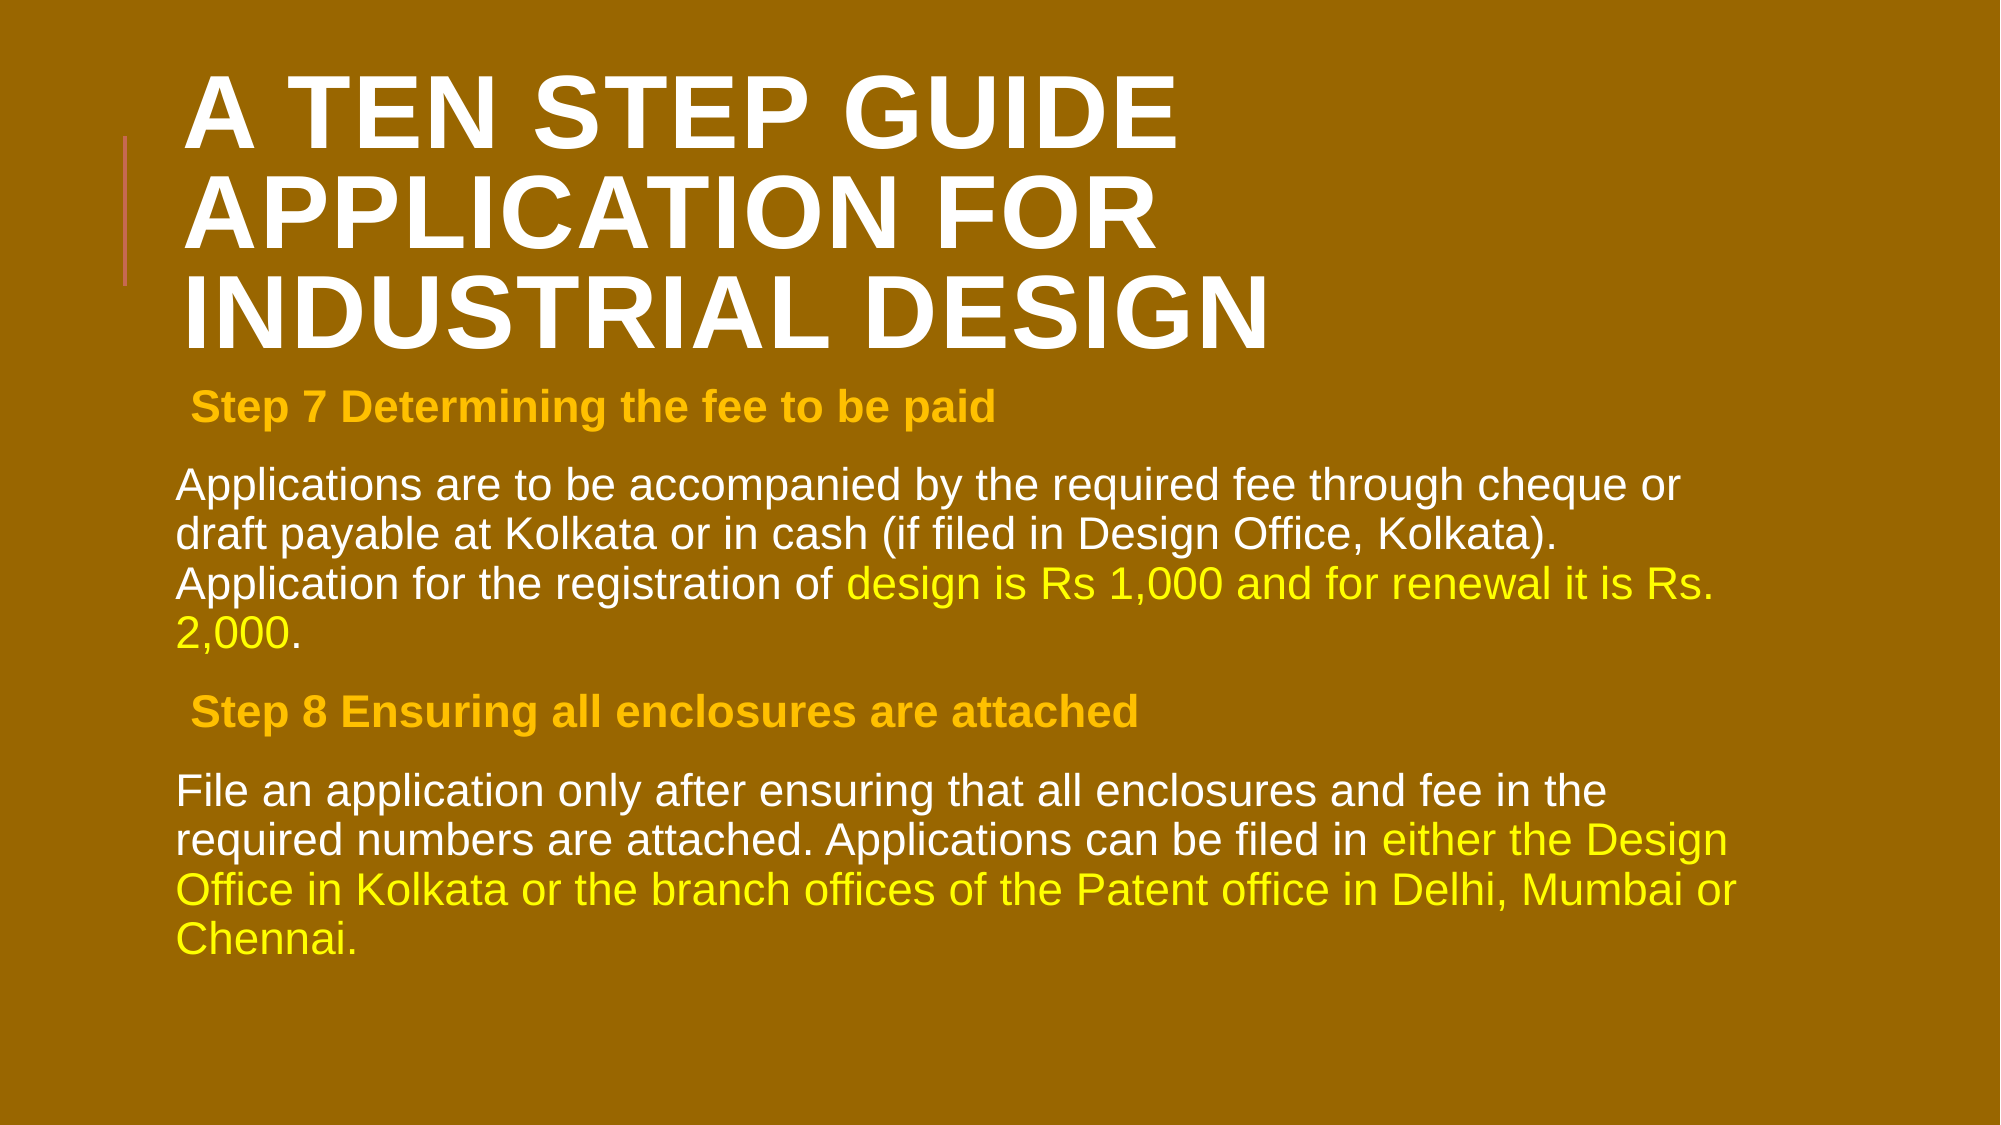

# A ten step guide application for industrial design
Step 7 Determining the fee to be paid
Applications are to be accompanied by the required fee through cheque or draft payable at Kolkata or in cash (if filed in Design Office, Kolkata). Application for the registration of design is Rs 1,000 and for renewal it is Rs. 2,000.
Step 8 Ensuring all enclosures are attached
File an application only after ensuring that all enclosures and fee in the required numbers are attached. Applications can be filed in either the Design Office in Kolkata or the branch offices of the Patent office in Delhi, Mumbai or Chennai.